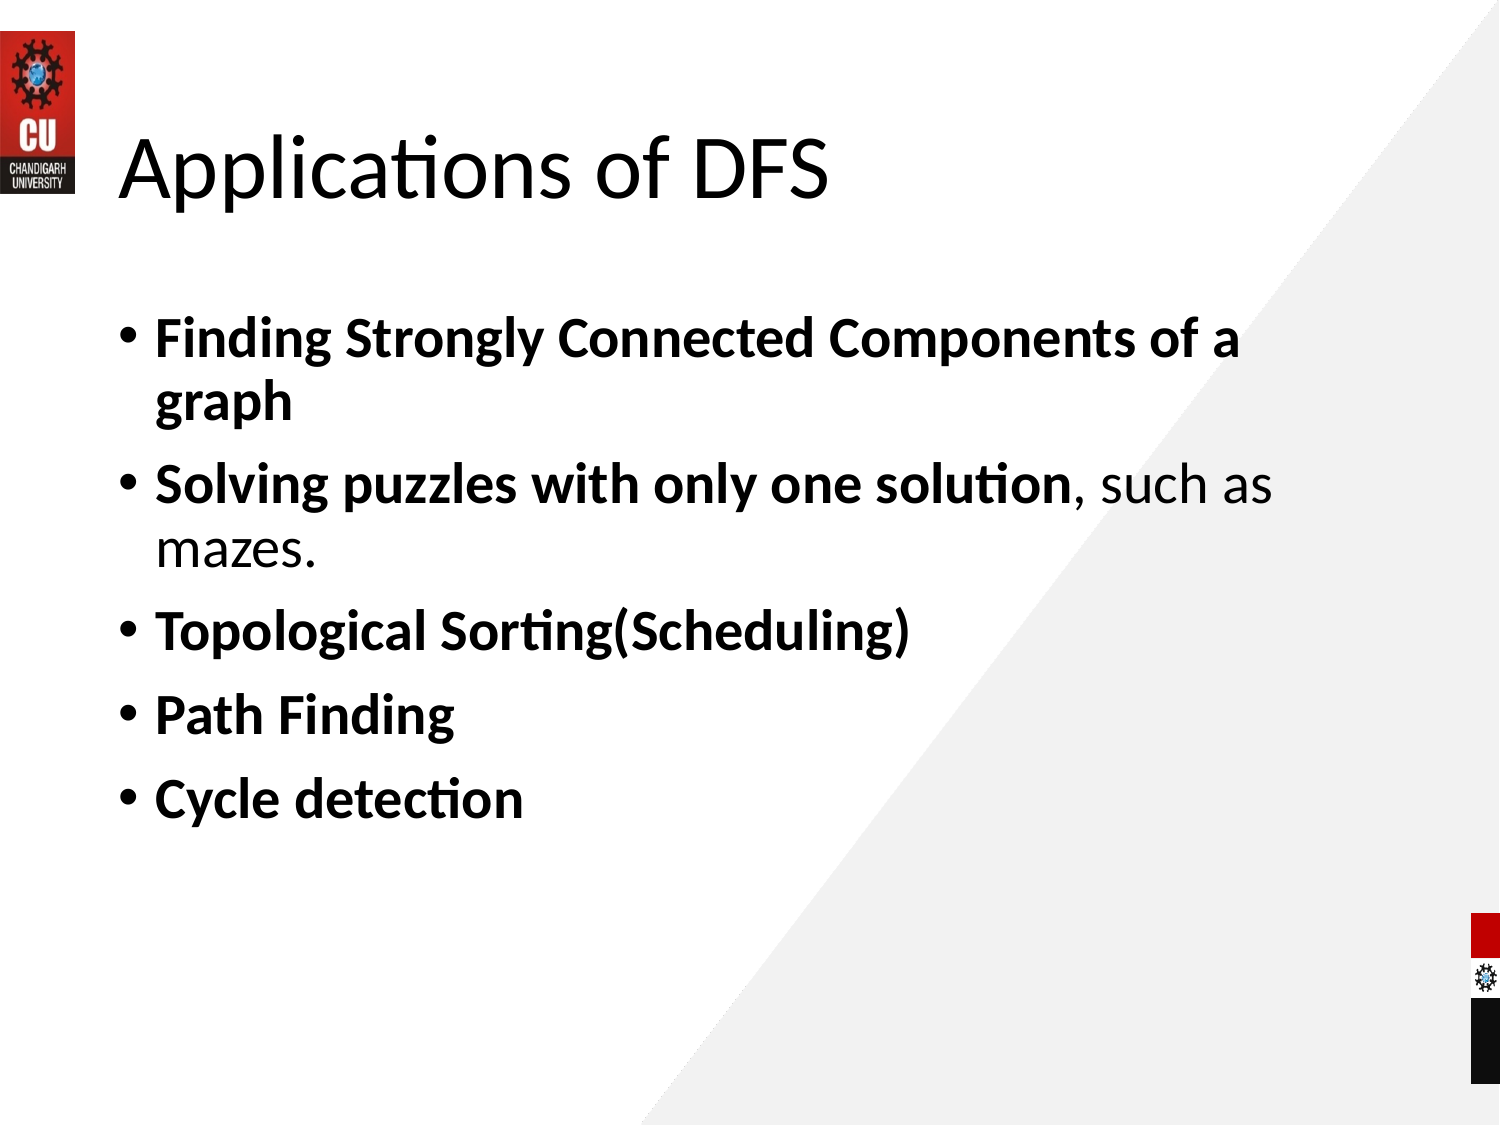

# Applications of DFS
Finding Strongly Connected Components of a graph
Solving puzzles with only one solution, such as mazes.
Topological Sorting(Scheduling)
Path Finding
Cycle detection